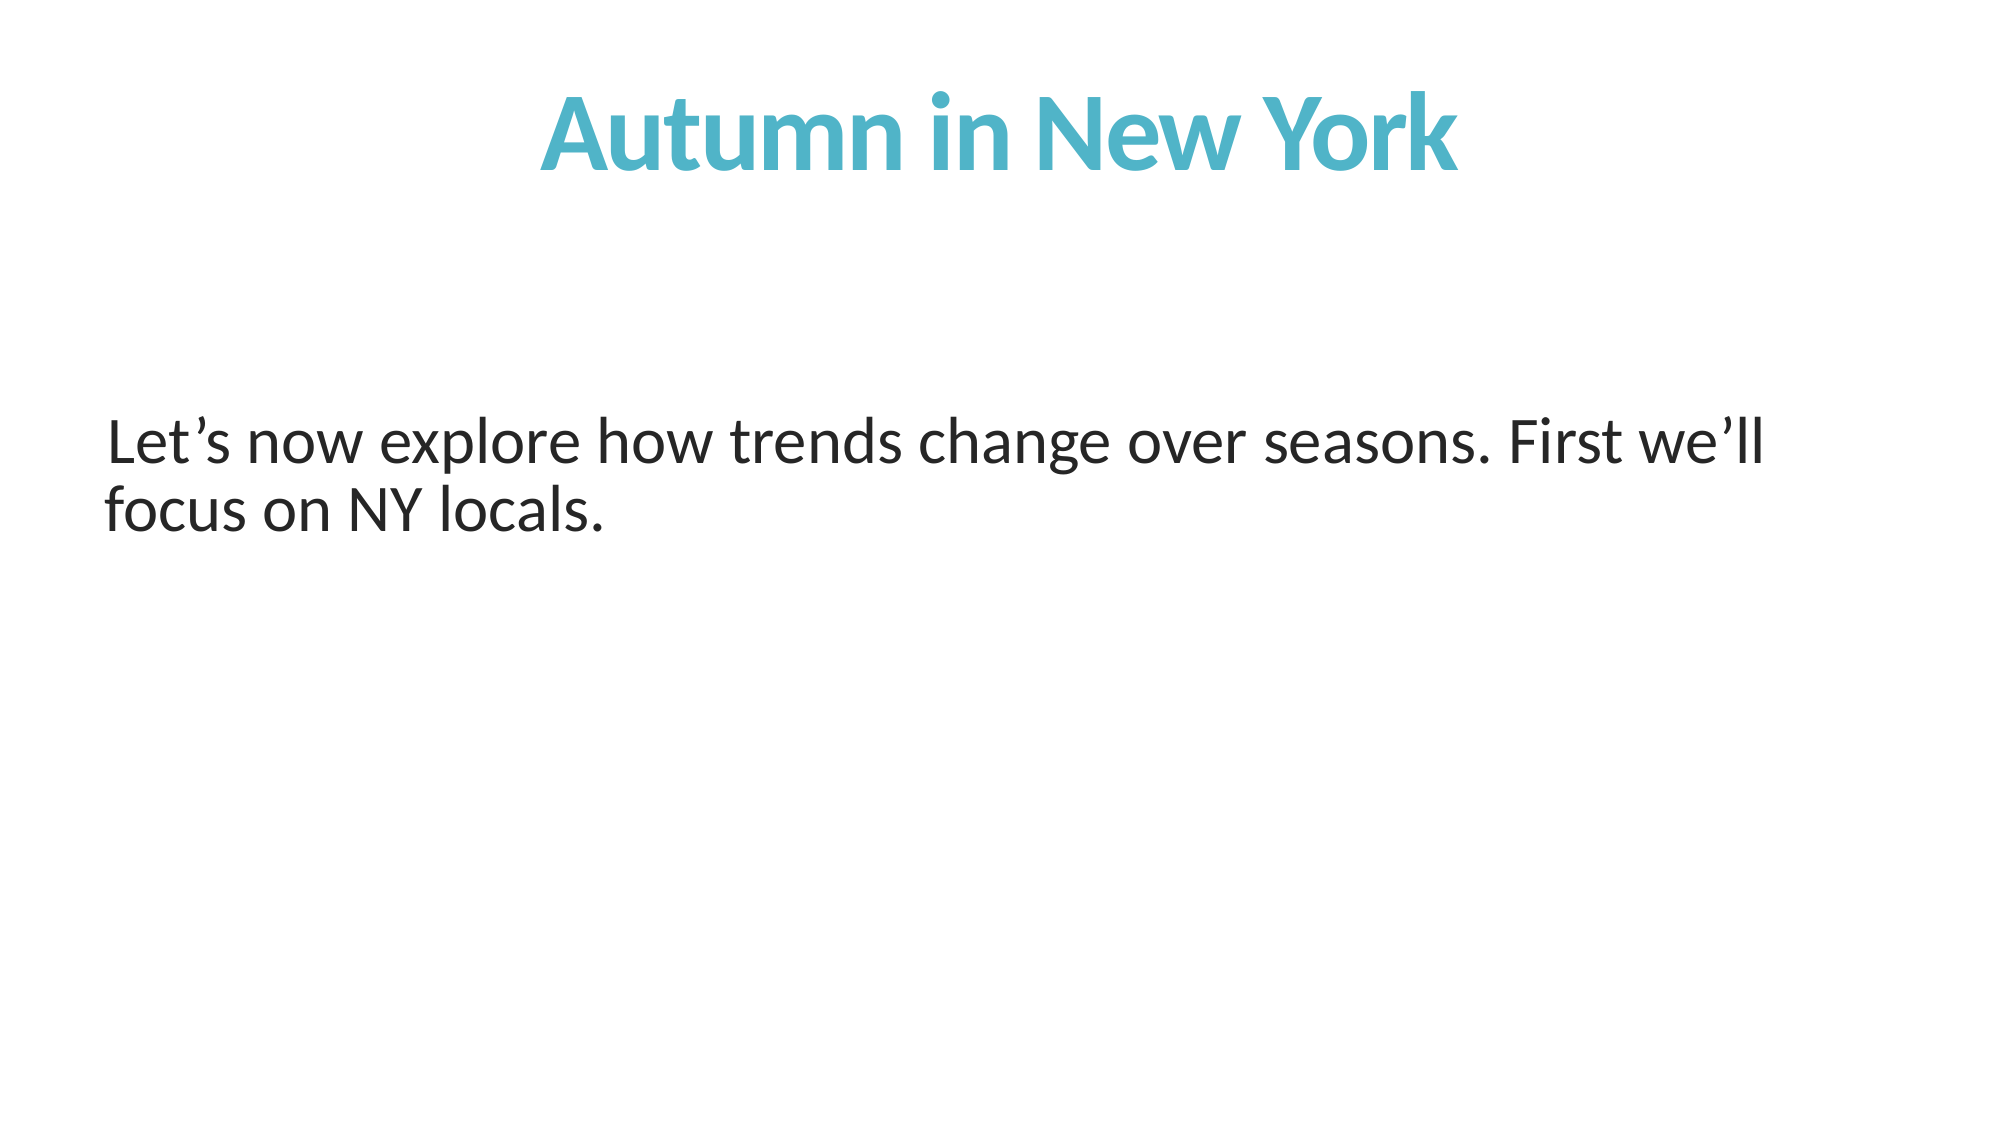

# Autumn in New York
Let’s now explore how trends change over seasons. First we’ll focus on NY locals.